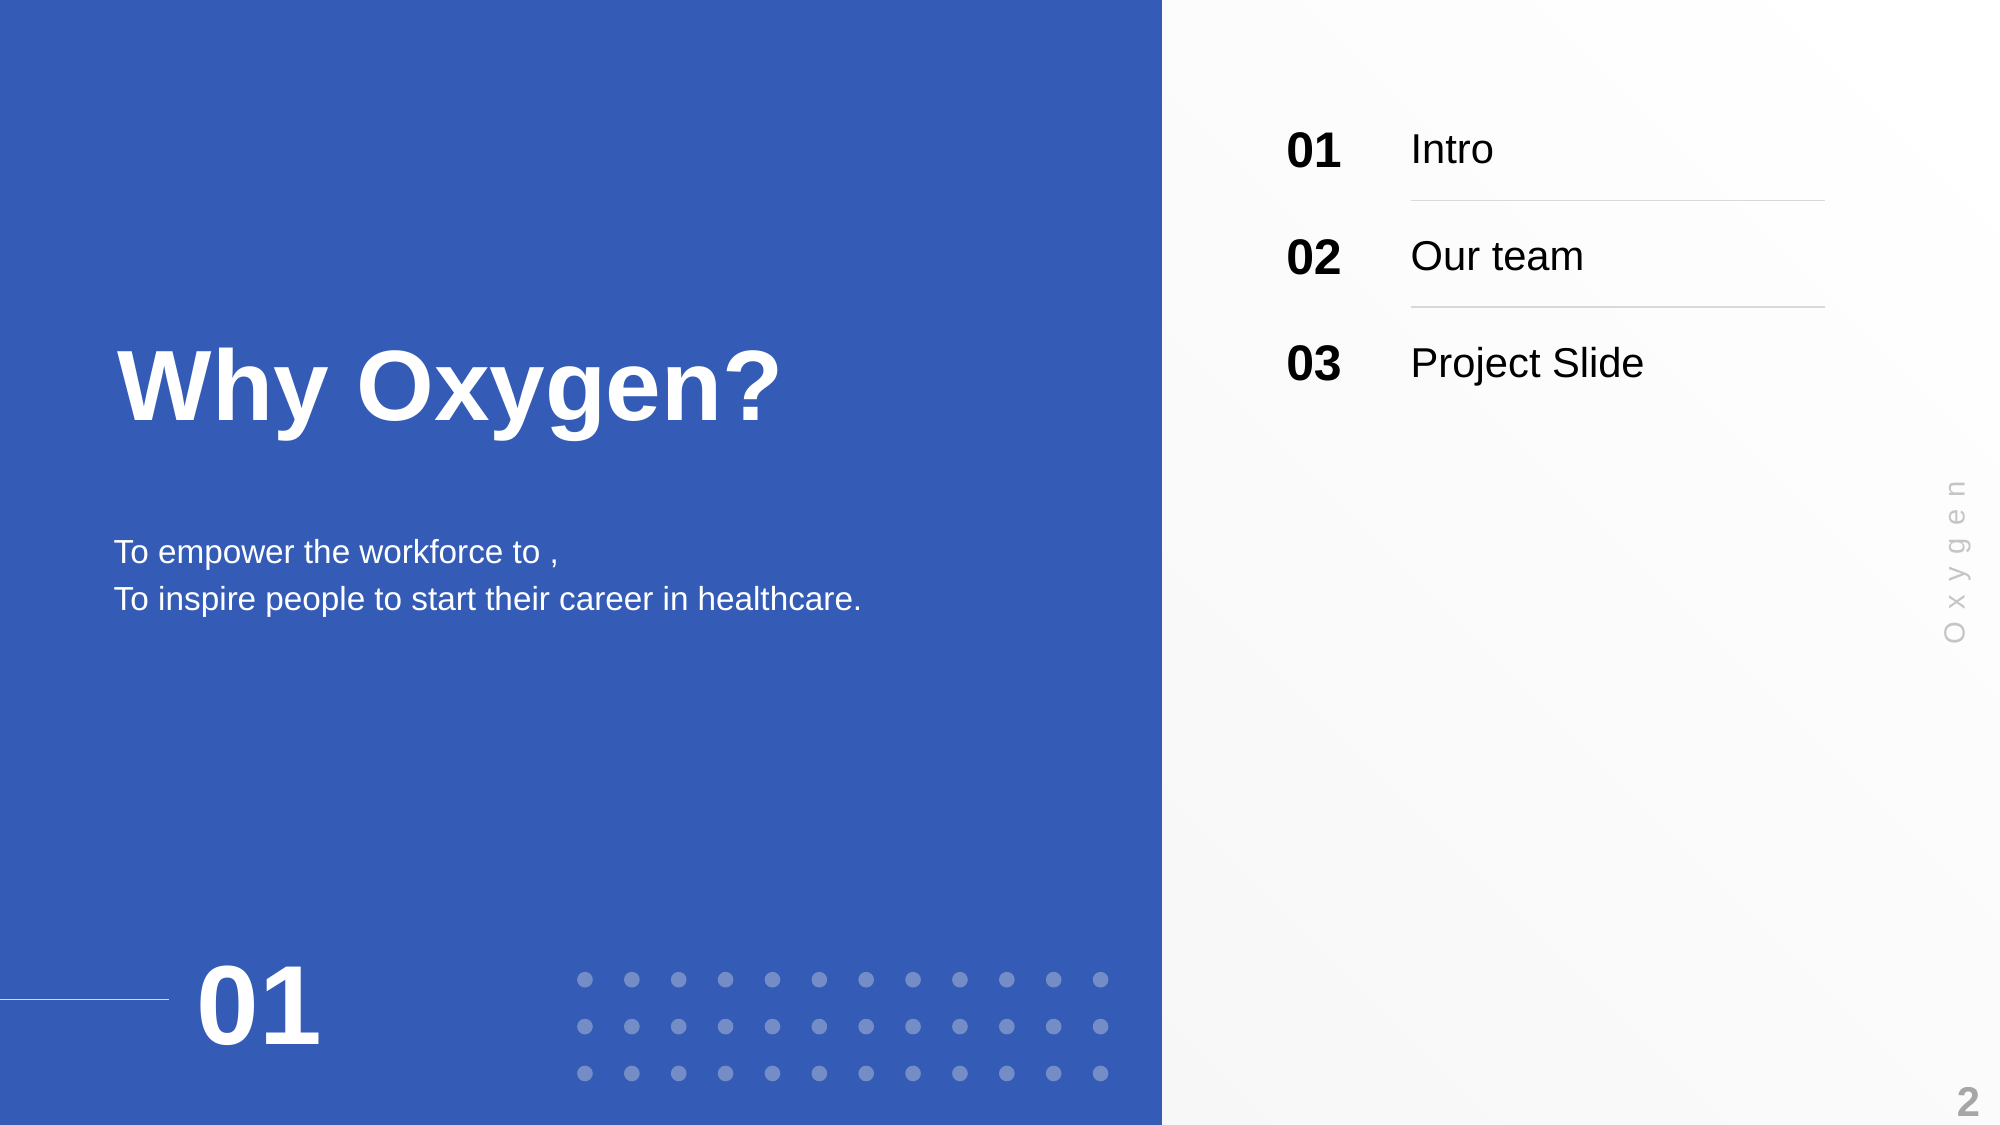

Why Oxygen?
01
Intro
Our team
02
03
Project Slide
To empower the workforce to ,
To inspire people to start their career in healthcare.
Oxygen
01
2